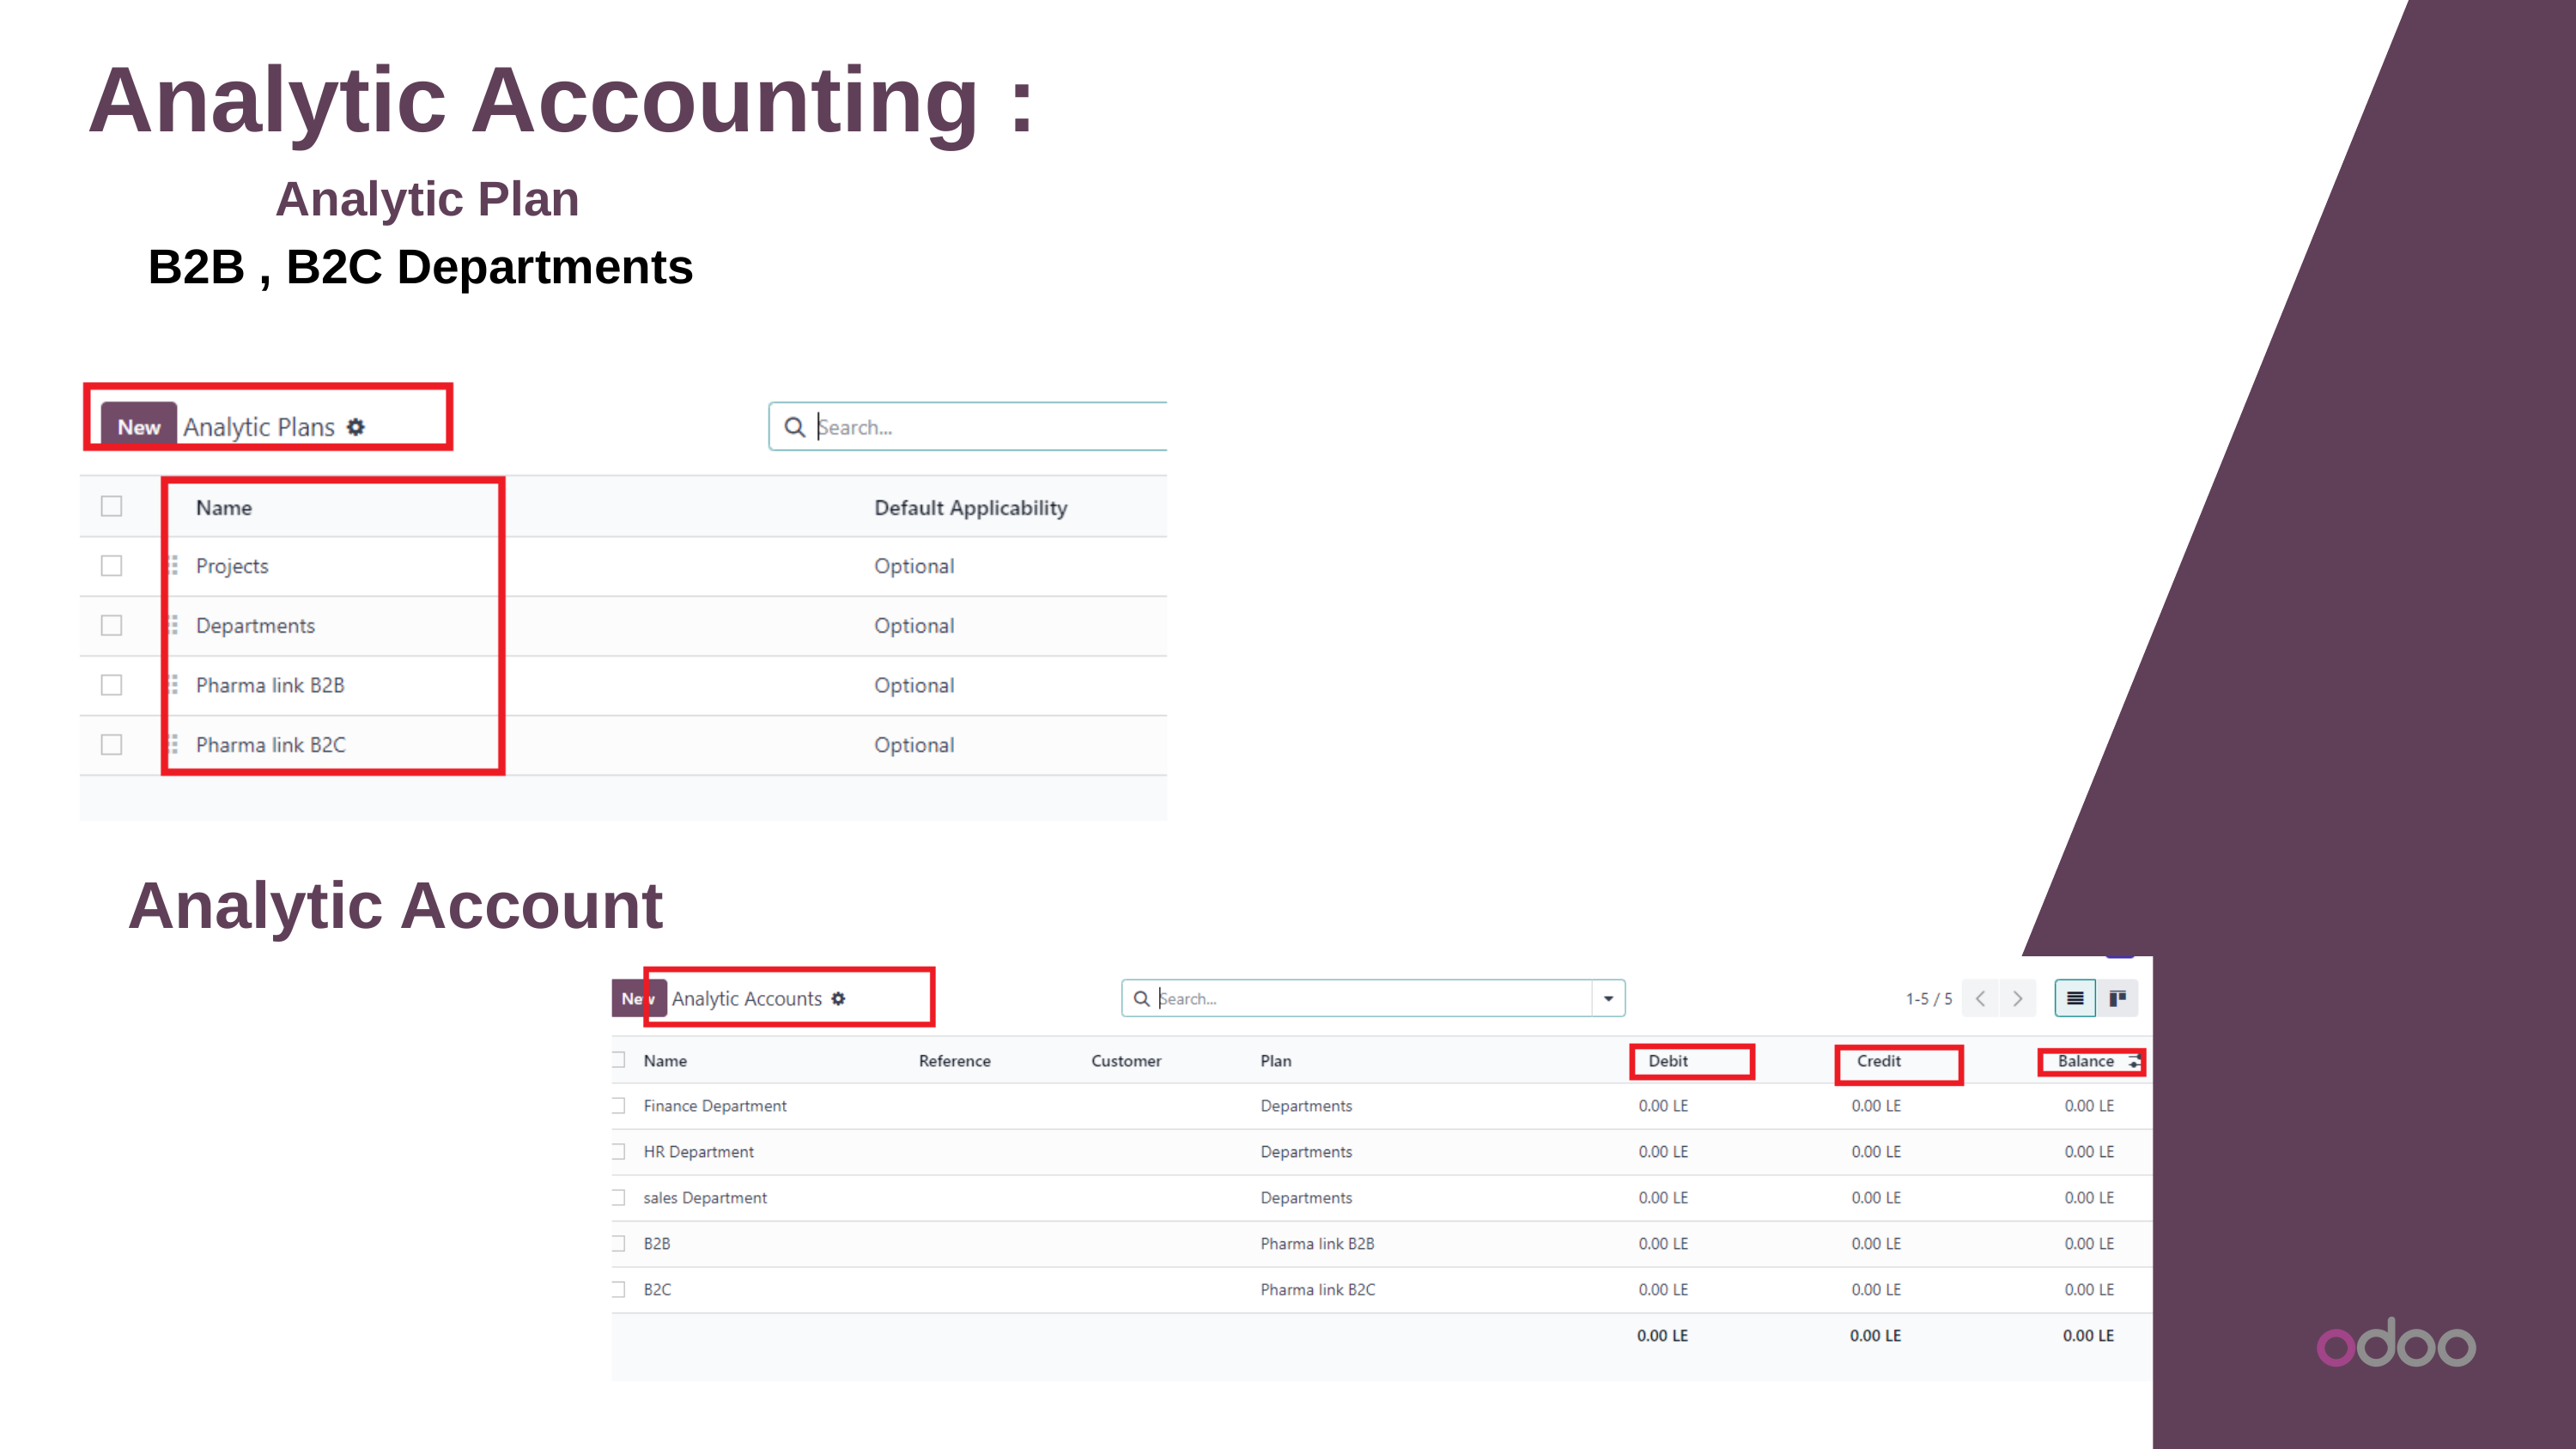

Analytic Accounting :
Analytic Plan
B2B , B2C Departments

Analytic Account